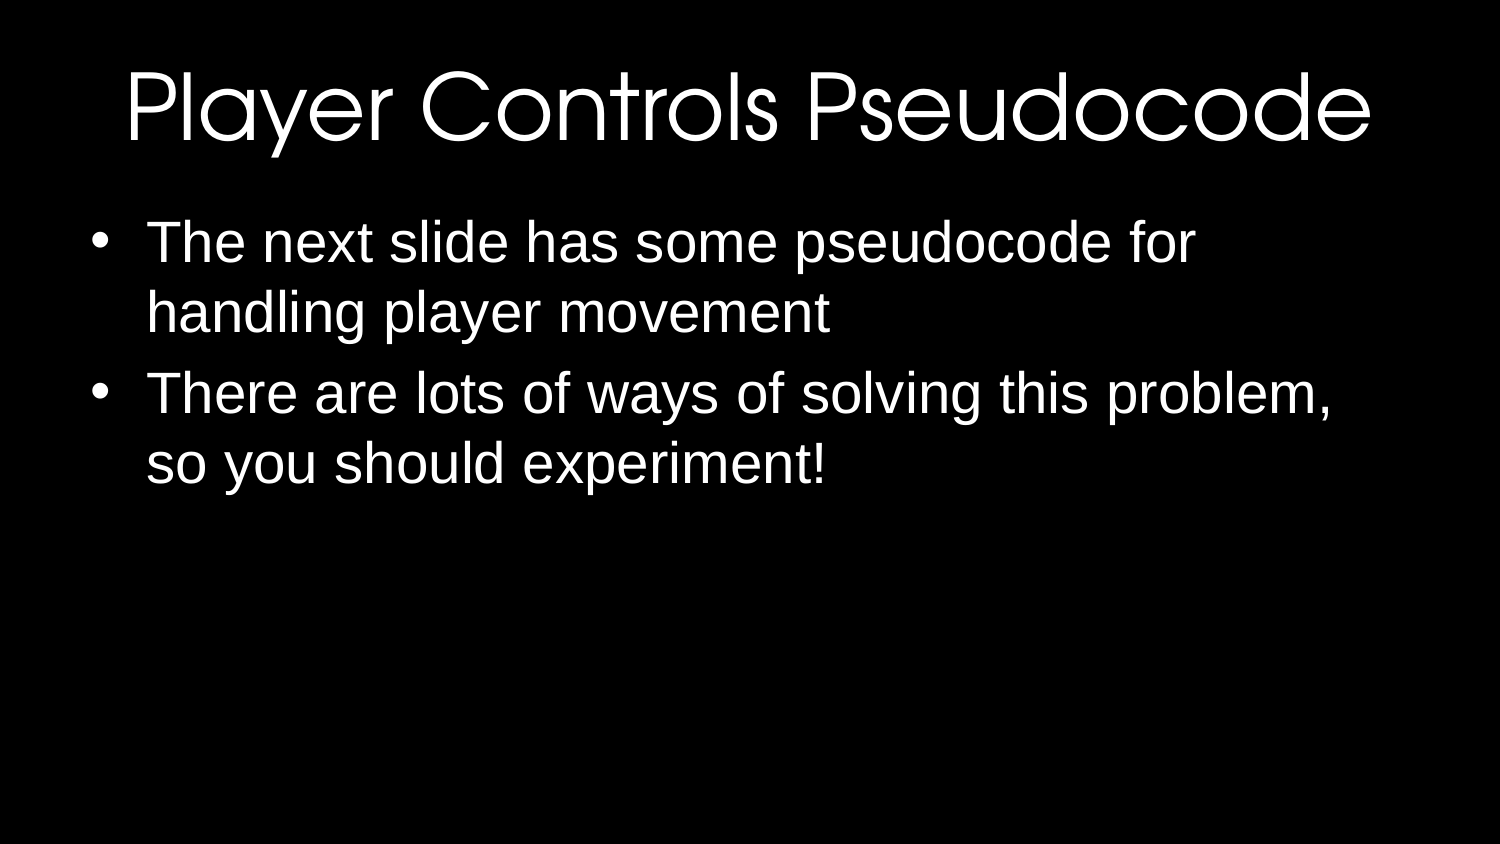

# Player Controls Pseudocode
The next slide has some pseudocode for handling player movement
There are lots of ways of solving this problem, so you should experiment!